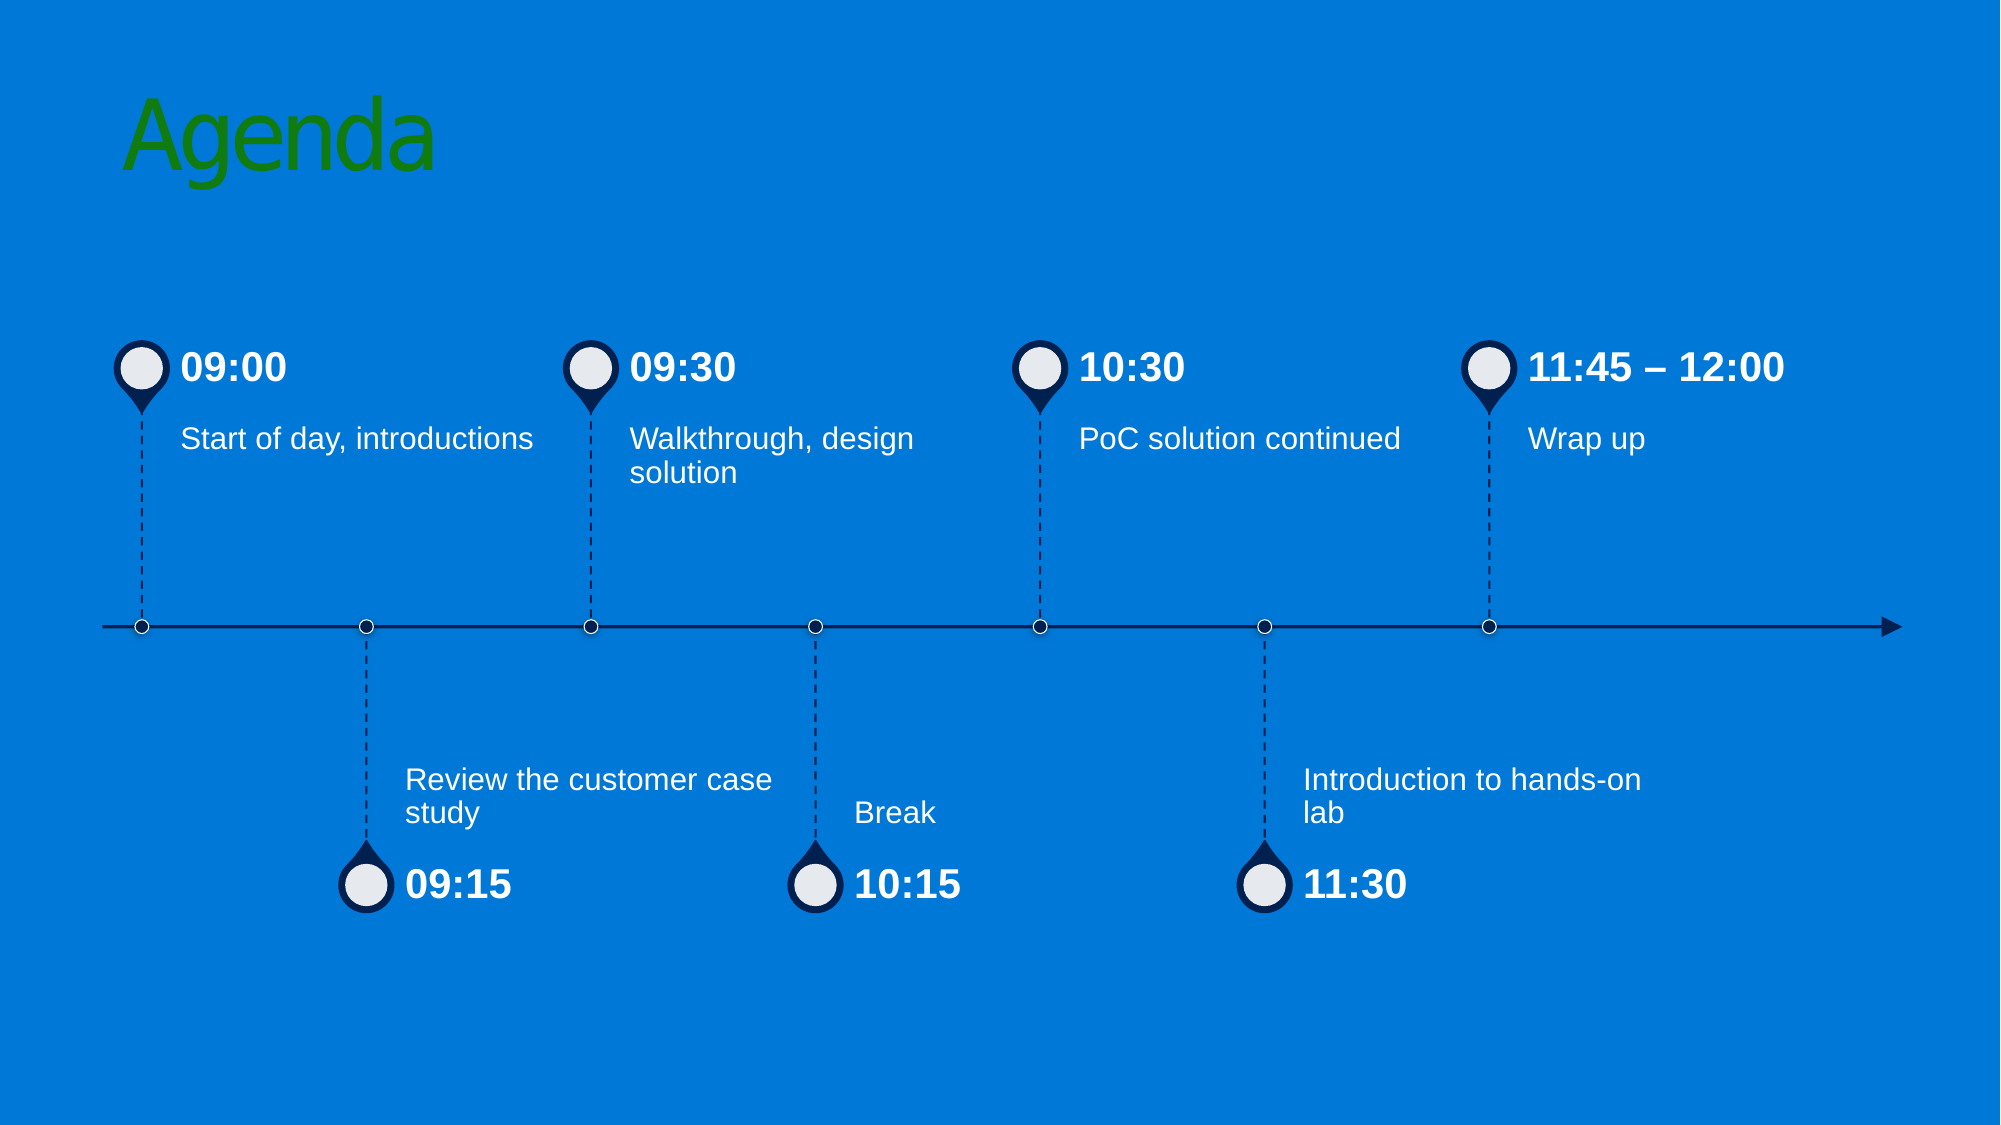

# Agenda
Start of day, introductions
09:00
Review the customer case study
09:15
Walkthrough, design solution
09:30
Break
10:15
PoC solution continued
10:30
Introduction to hands-on lab
11:30
Wrap up
11:45 – 12:00